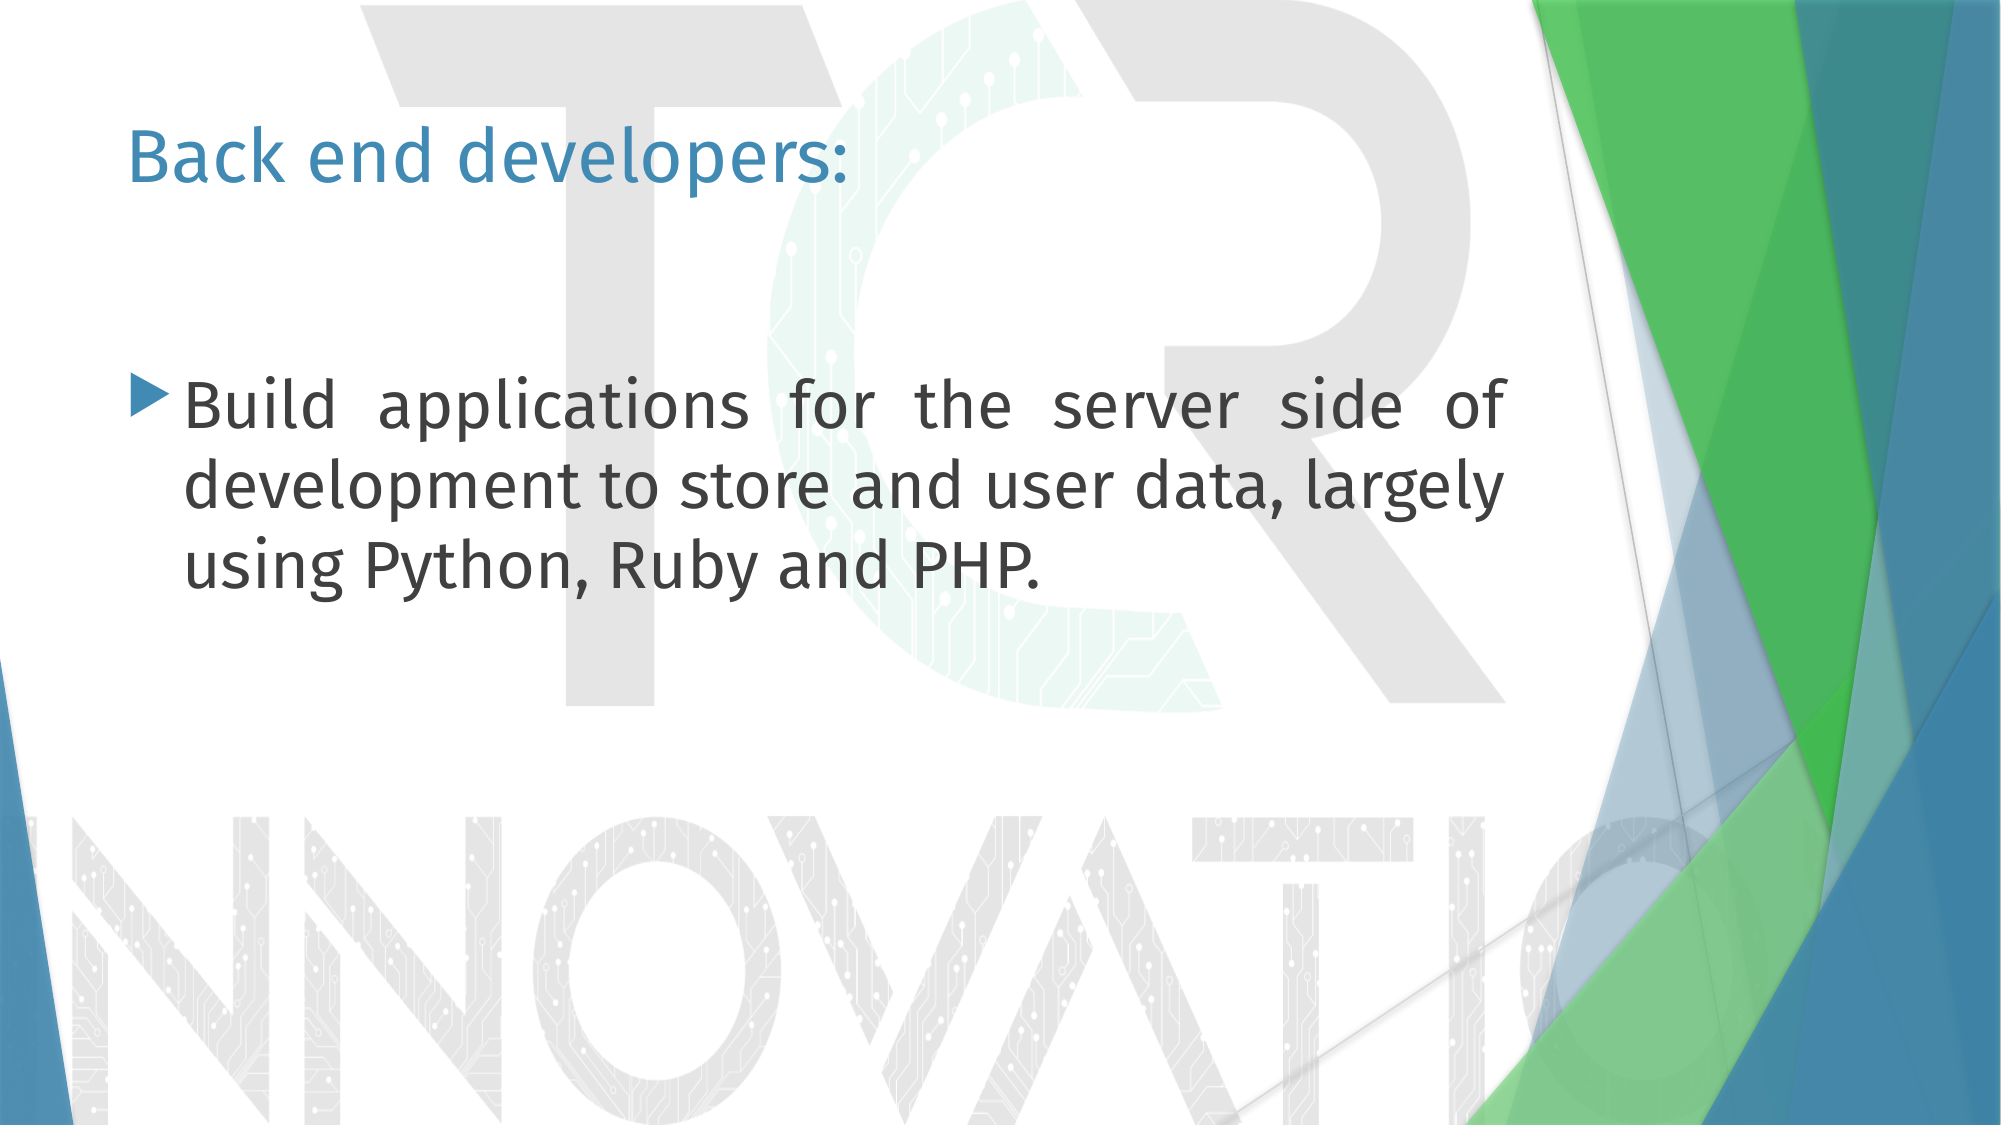

# Back end developers:
Build applications for the server side of development to store and user data, largely using Python, Ruby and PHP.